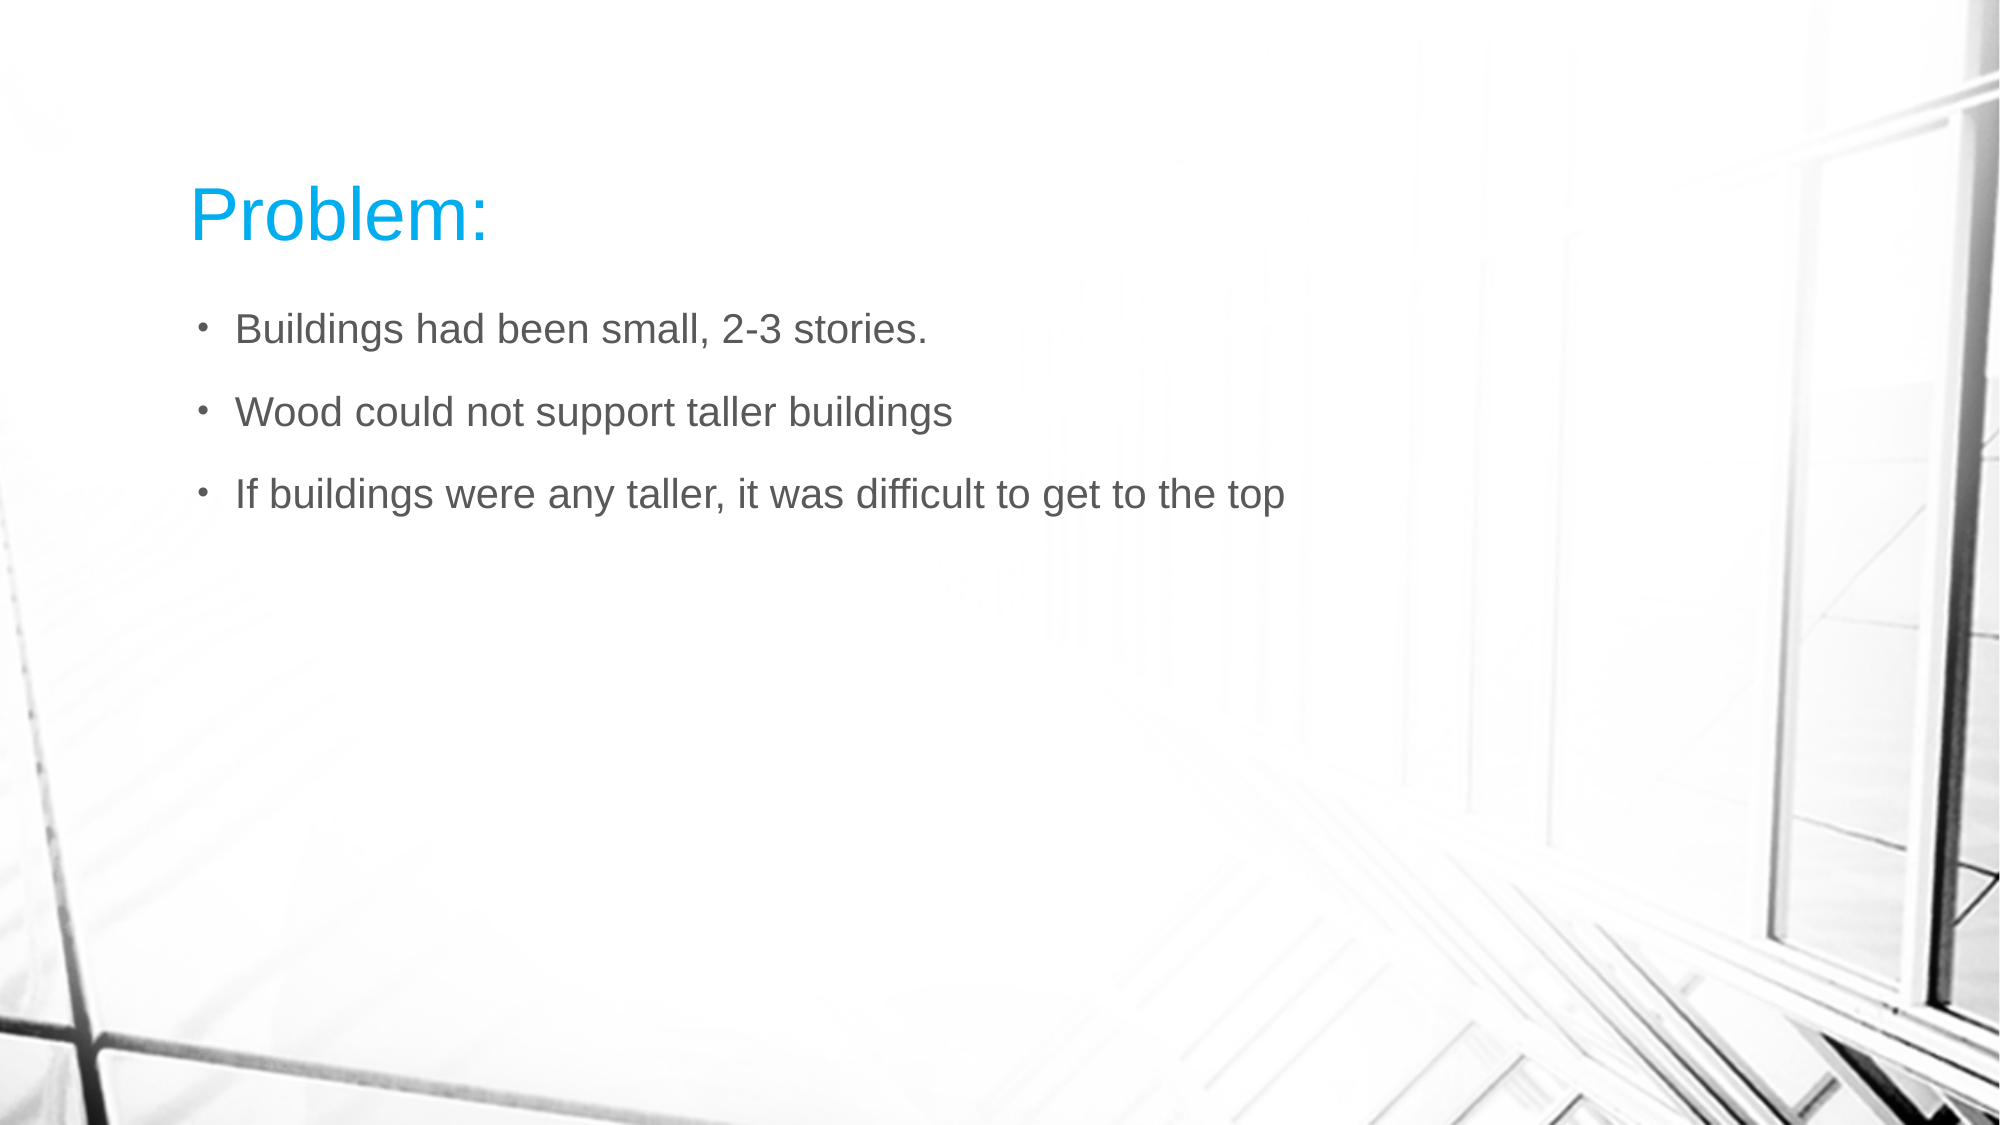

# Problem:
Buildings had been small, 2-3 stories.
Wood could not support taller buildings
If buildings were any taller, it was difficult to get to the top